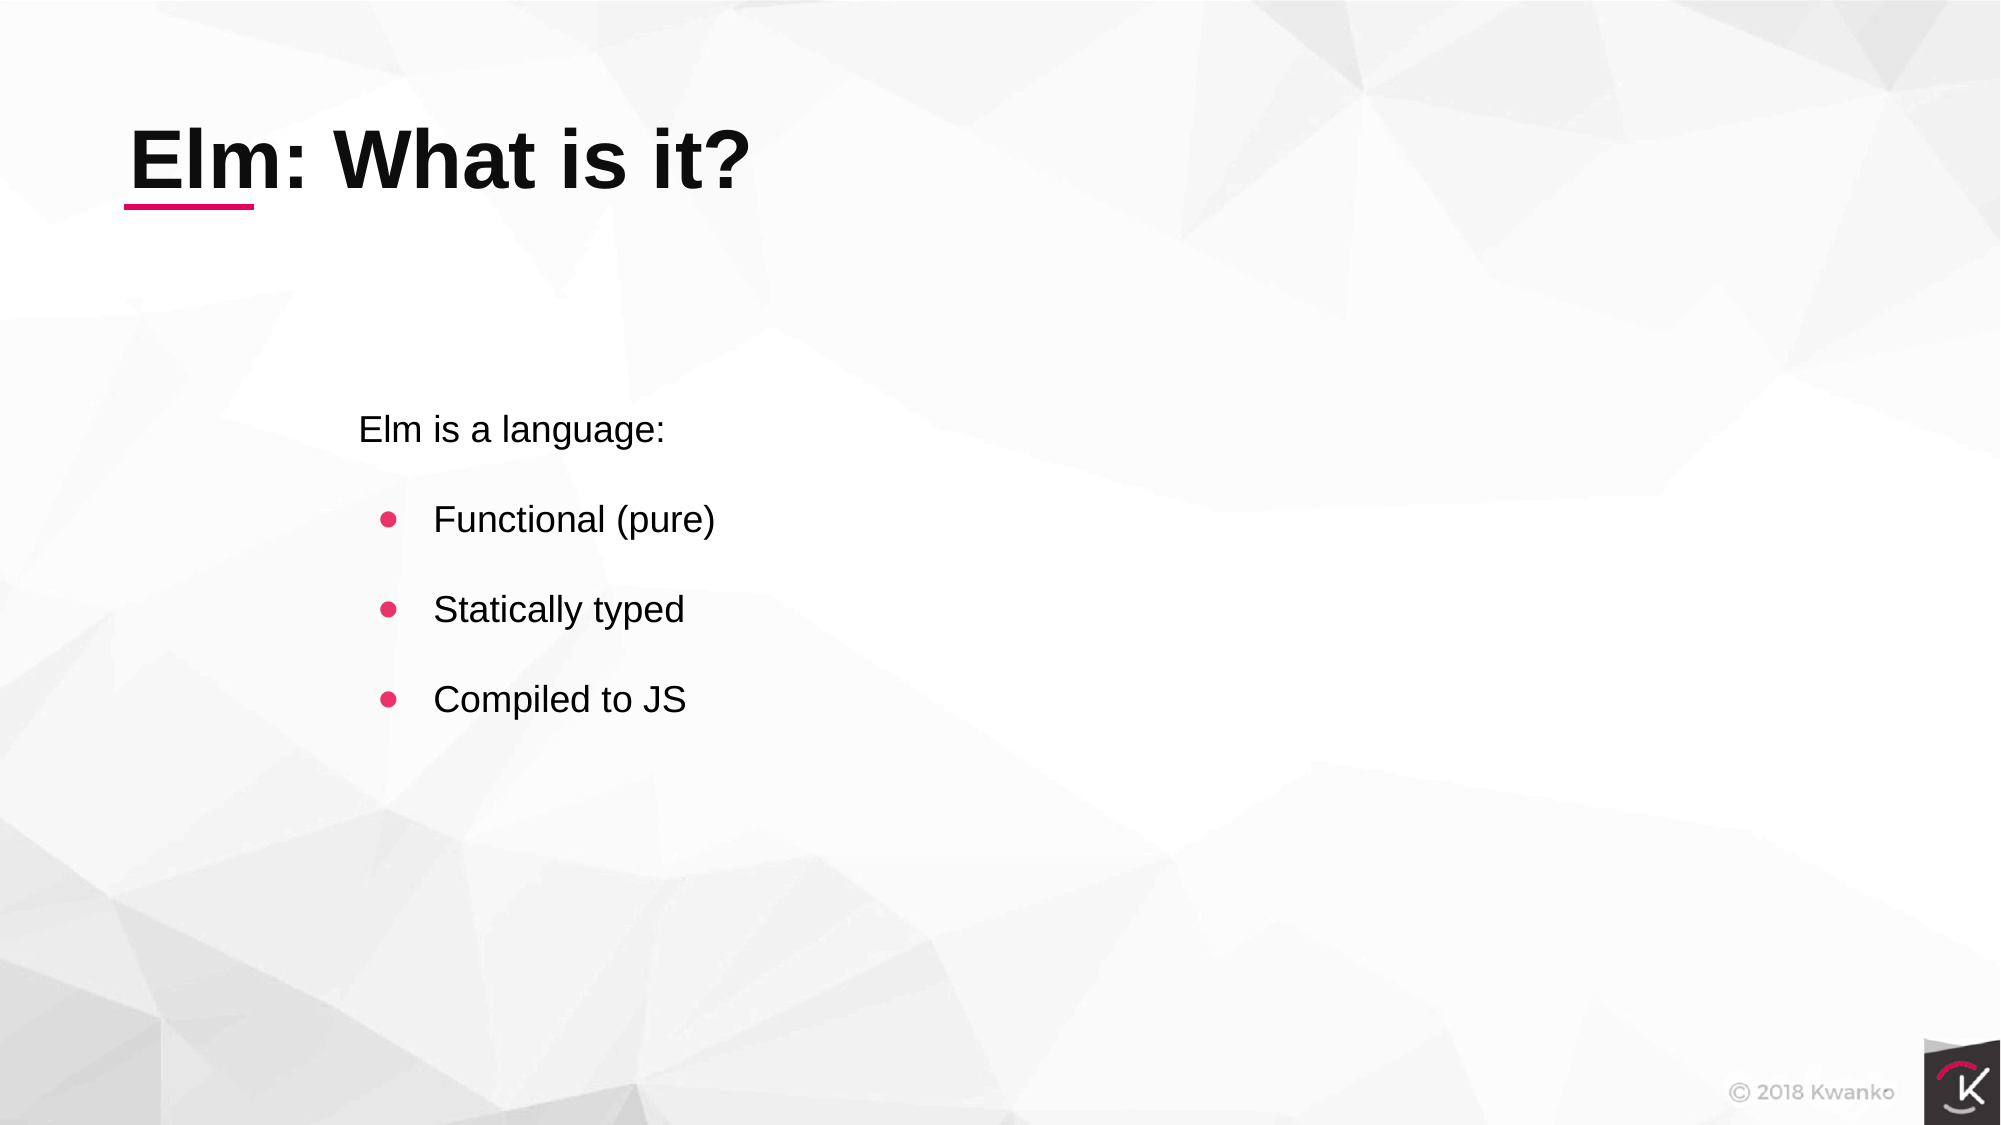

Elm: What is it?
Elm is a language:
Functional (pure)
Statically typed
Compiled to JS